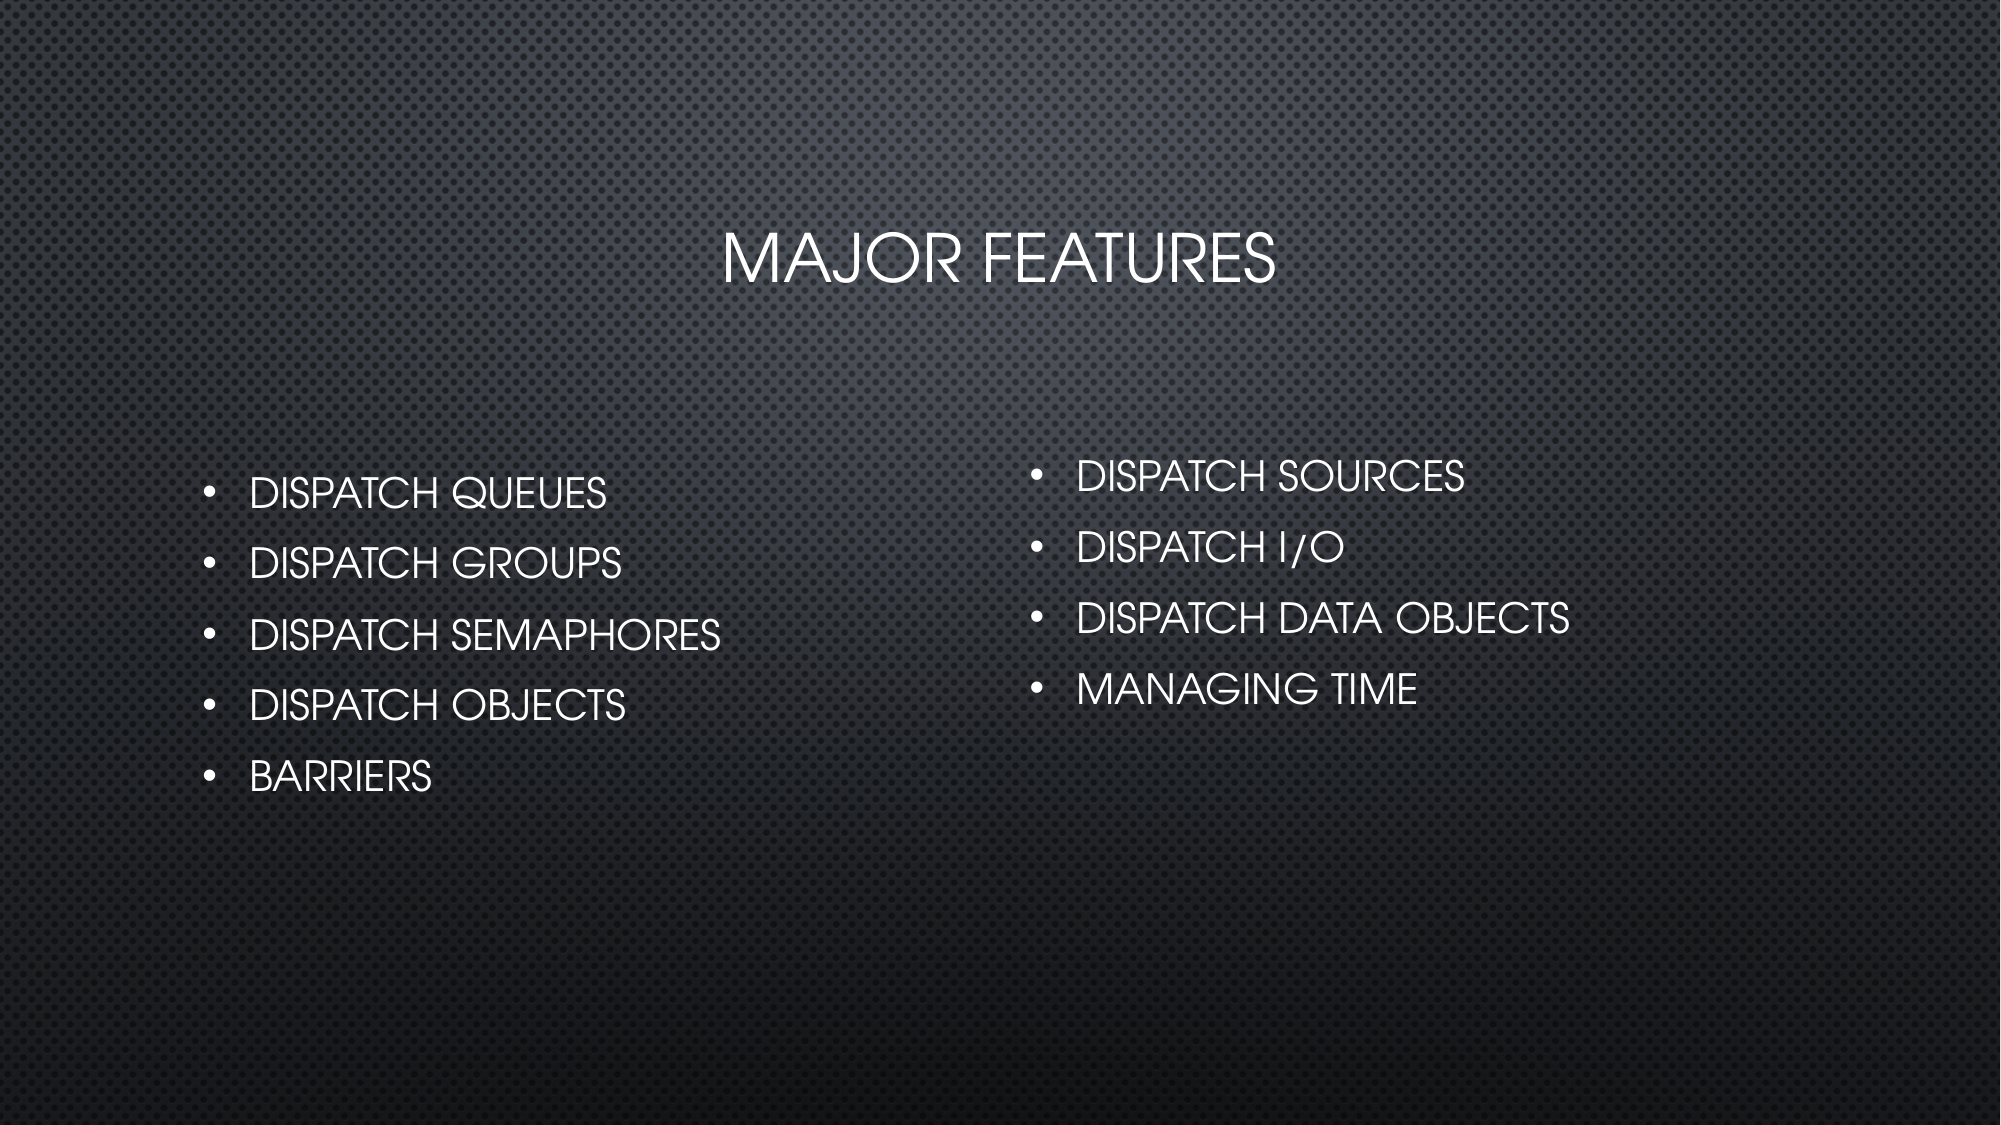

# Major Features
Dispatch Sources
Dispatch I/O
Dispatch Data Objects
Managing Time
Dispatch Queues
Dispatch Groups
Dispatch semaphores
Dispatch Objects
Barriers